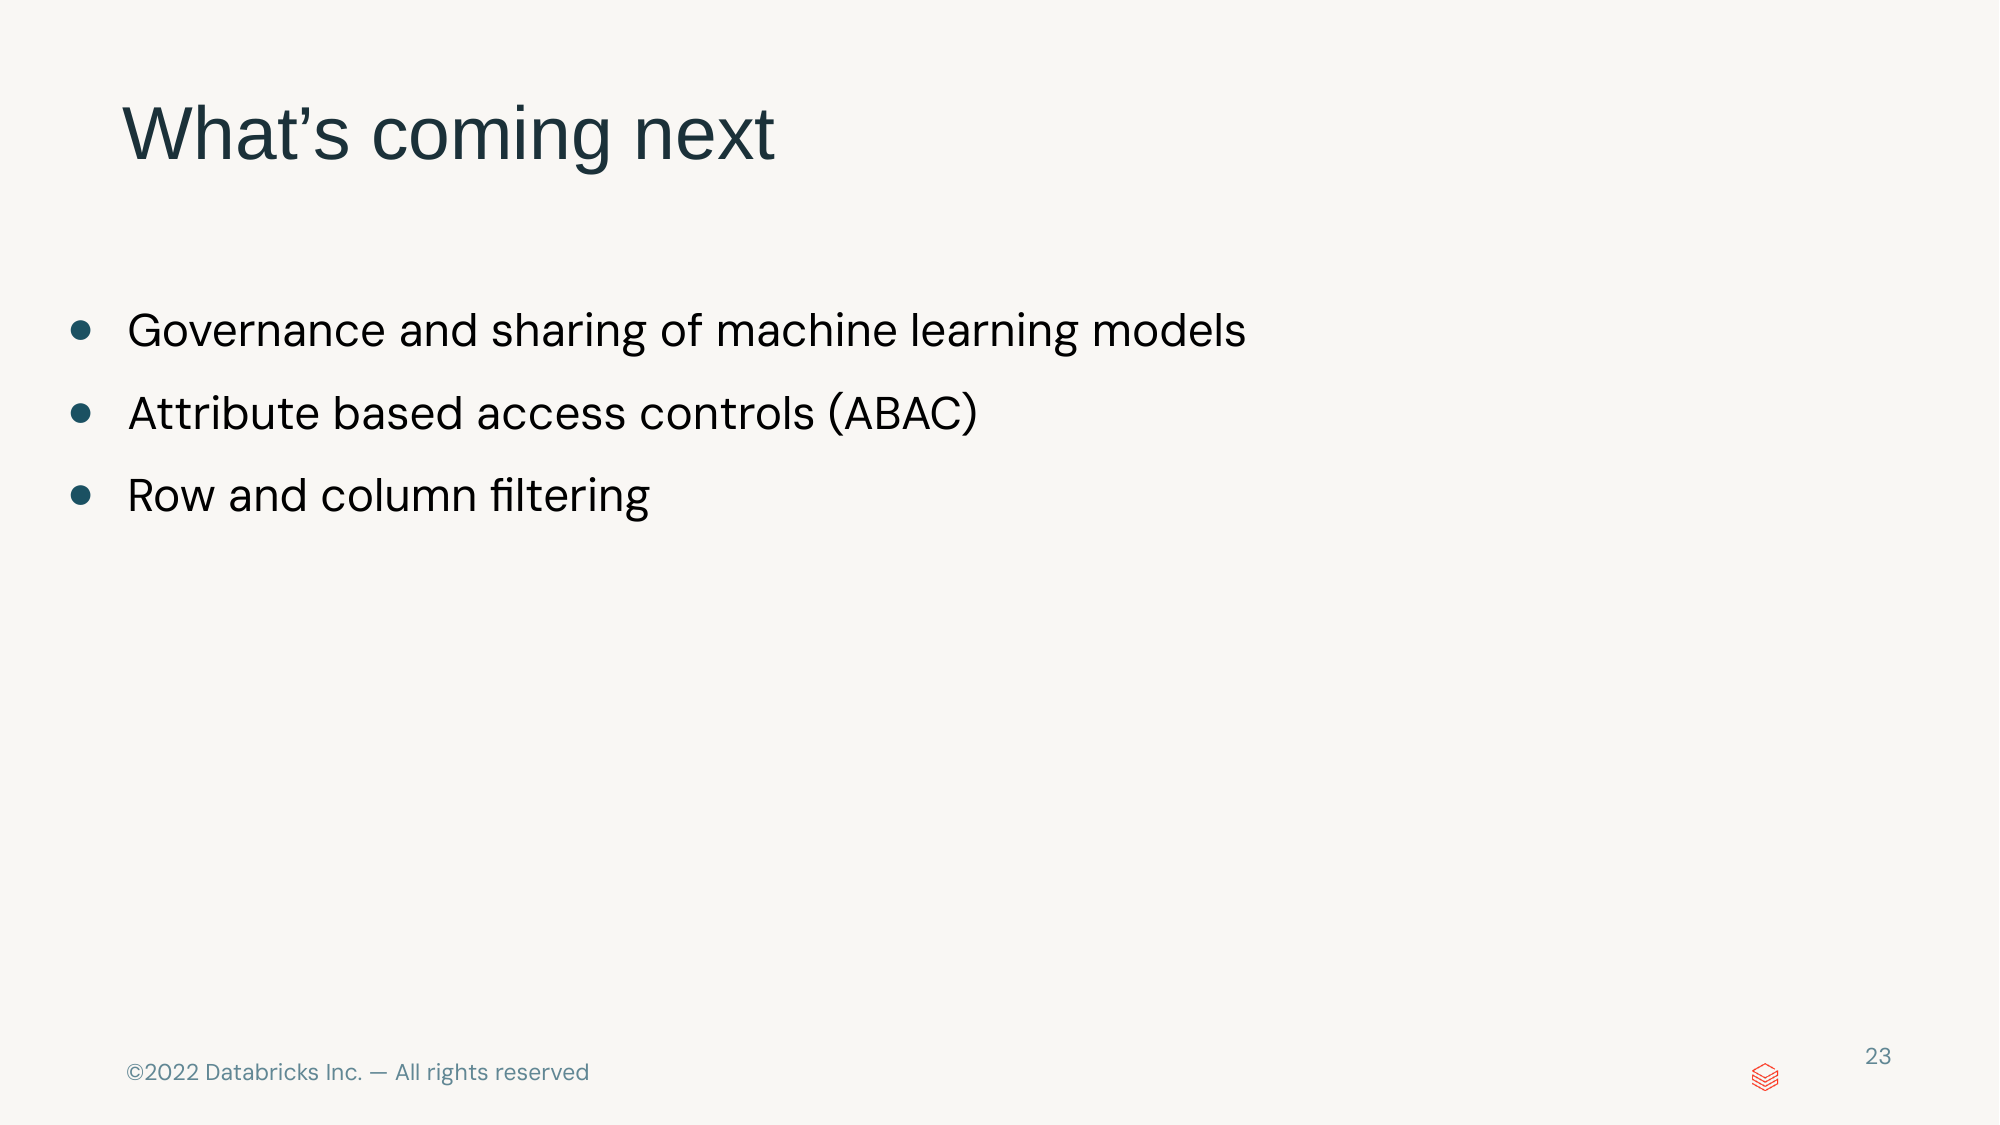

# What’s coming next
Governance and sharing of machine learning models
Attribute based access controls (ABAC)
Row and column filtering
23